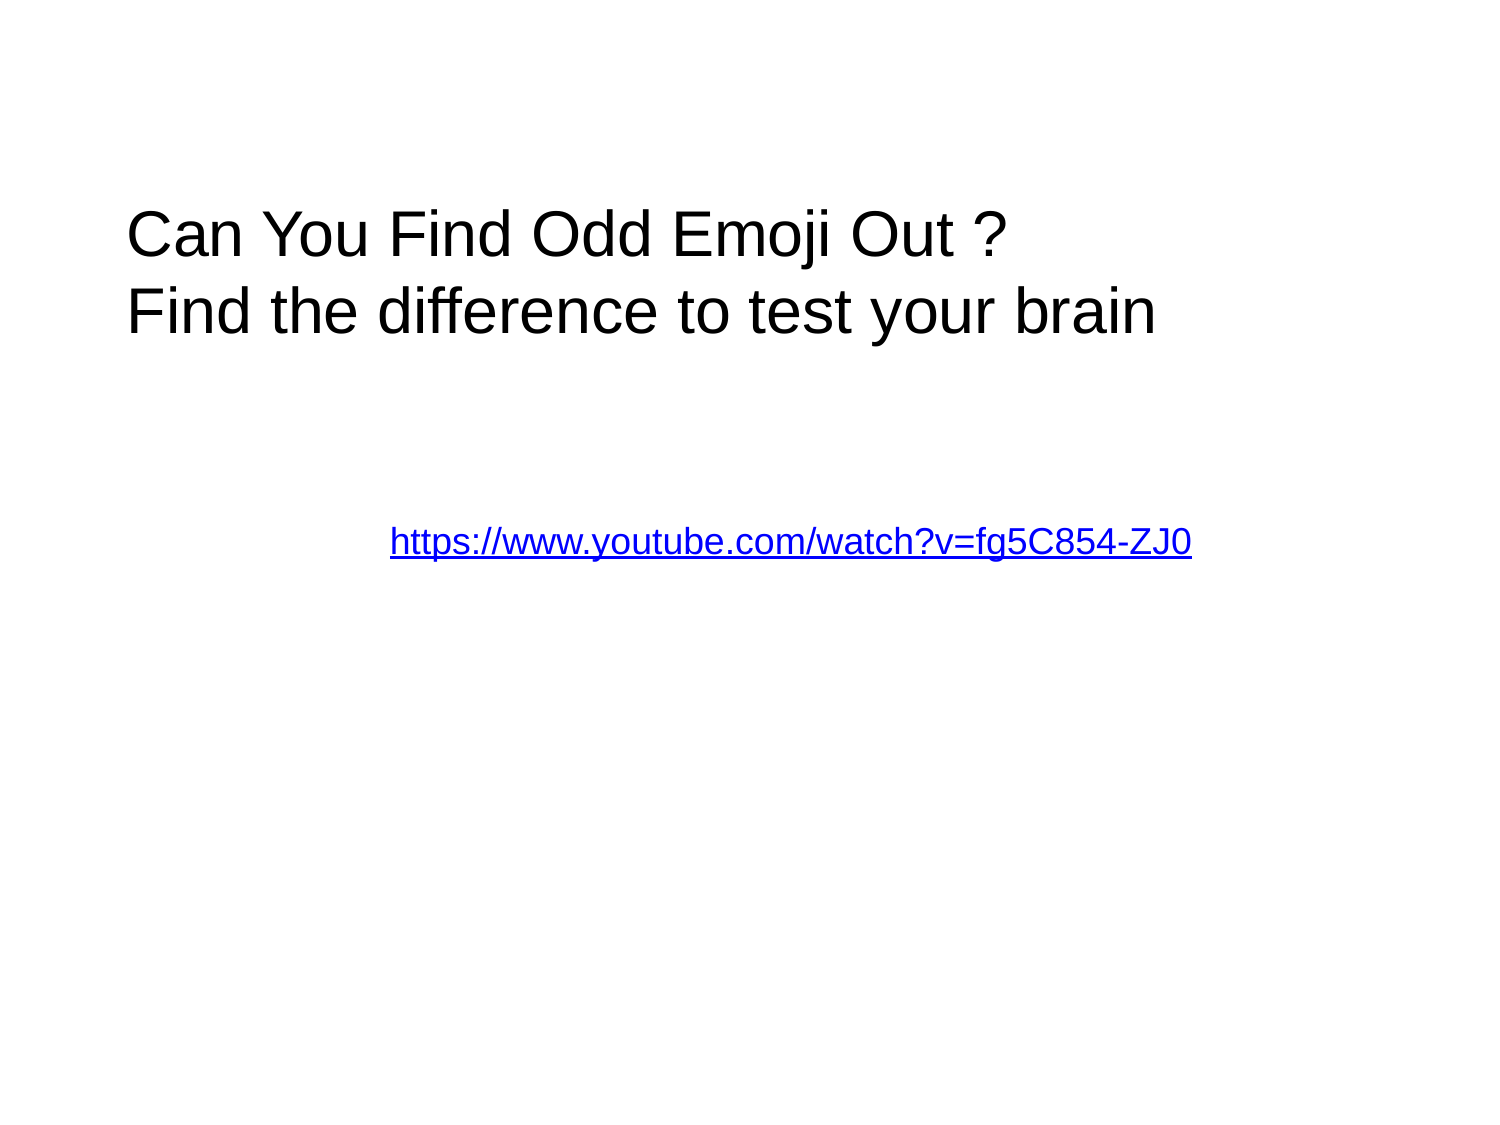

Can You Find Odd Emoji Out ?
Find the difference to test your brain
https://www.youtube.com/watch?v=fg5C854-ZJ0